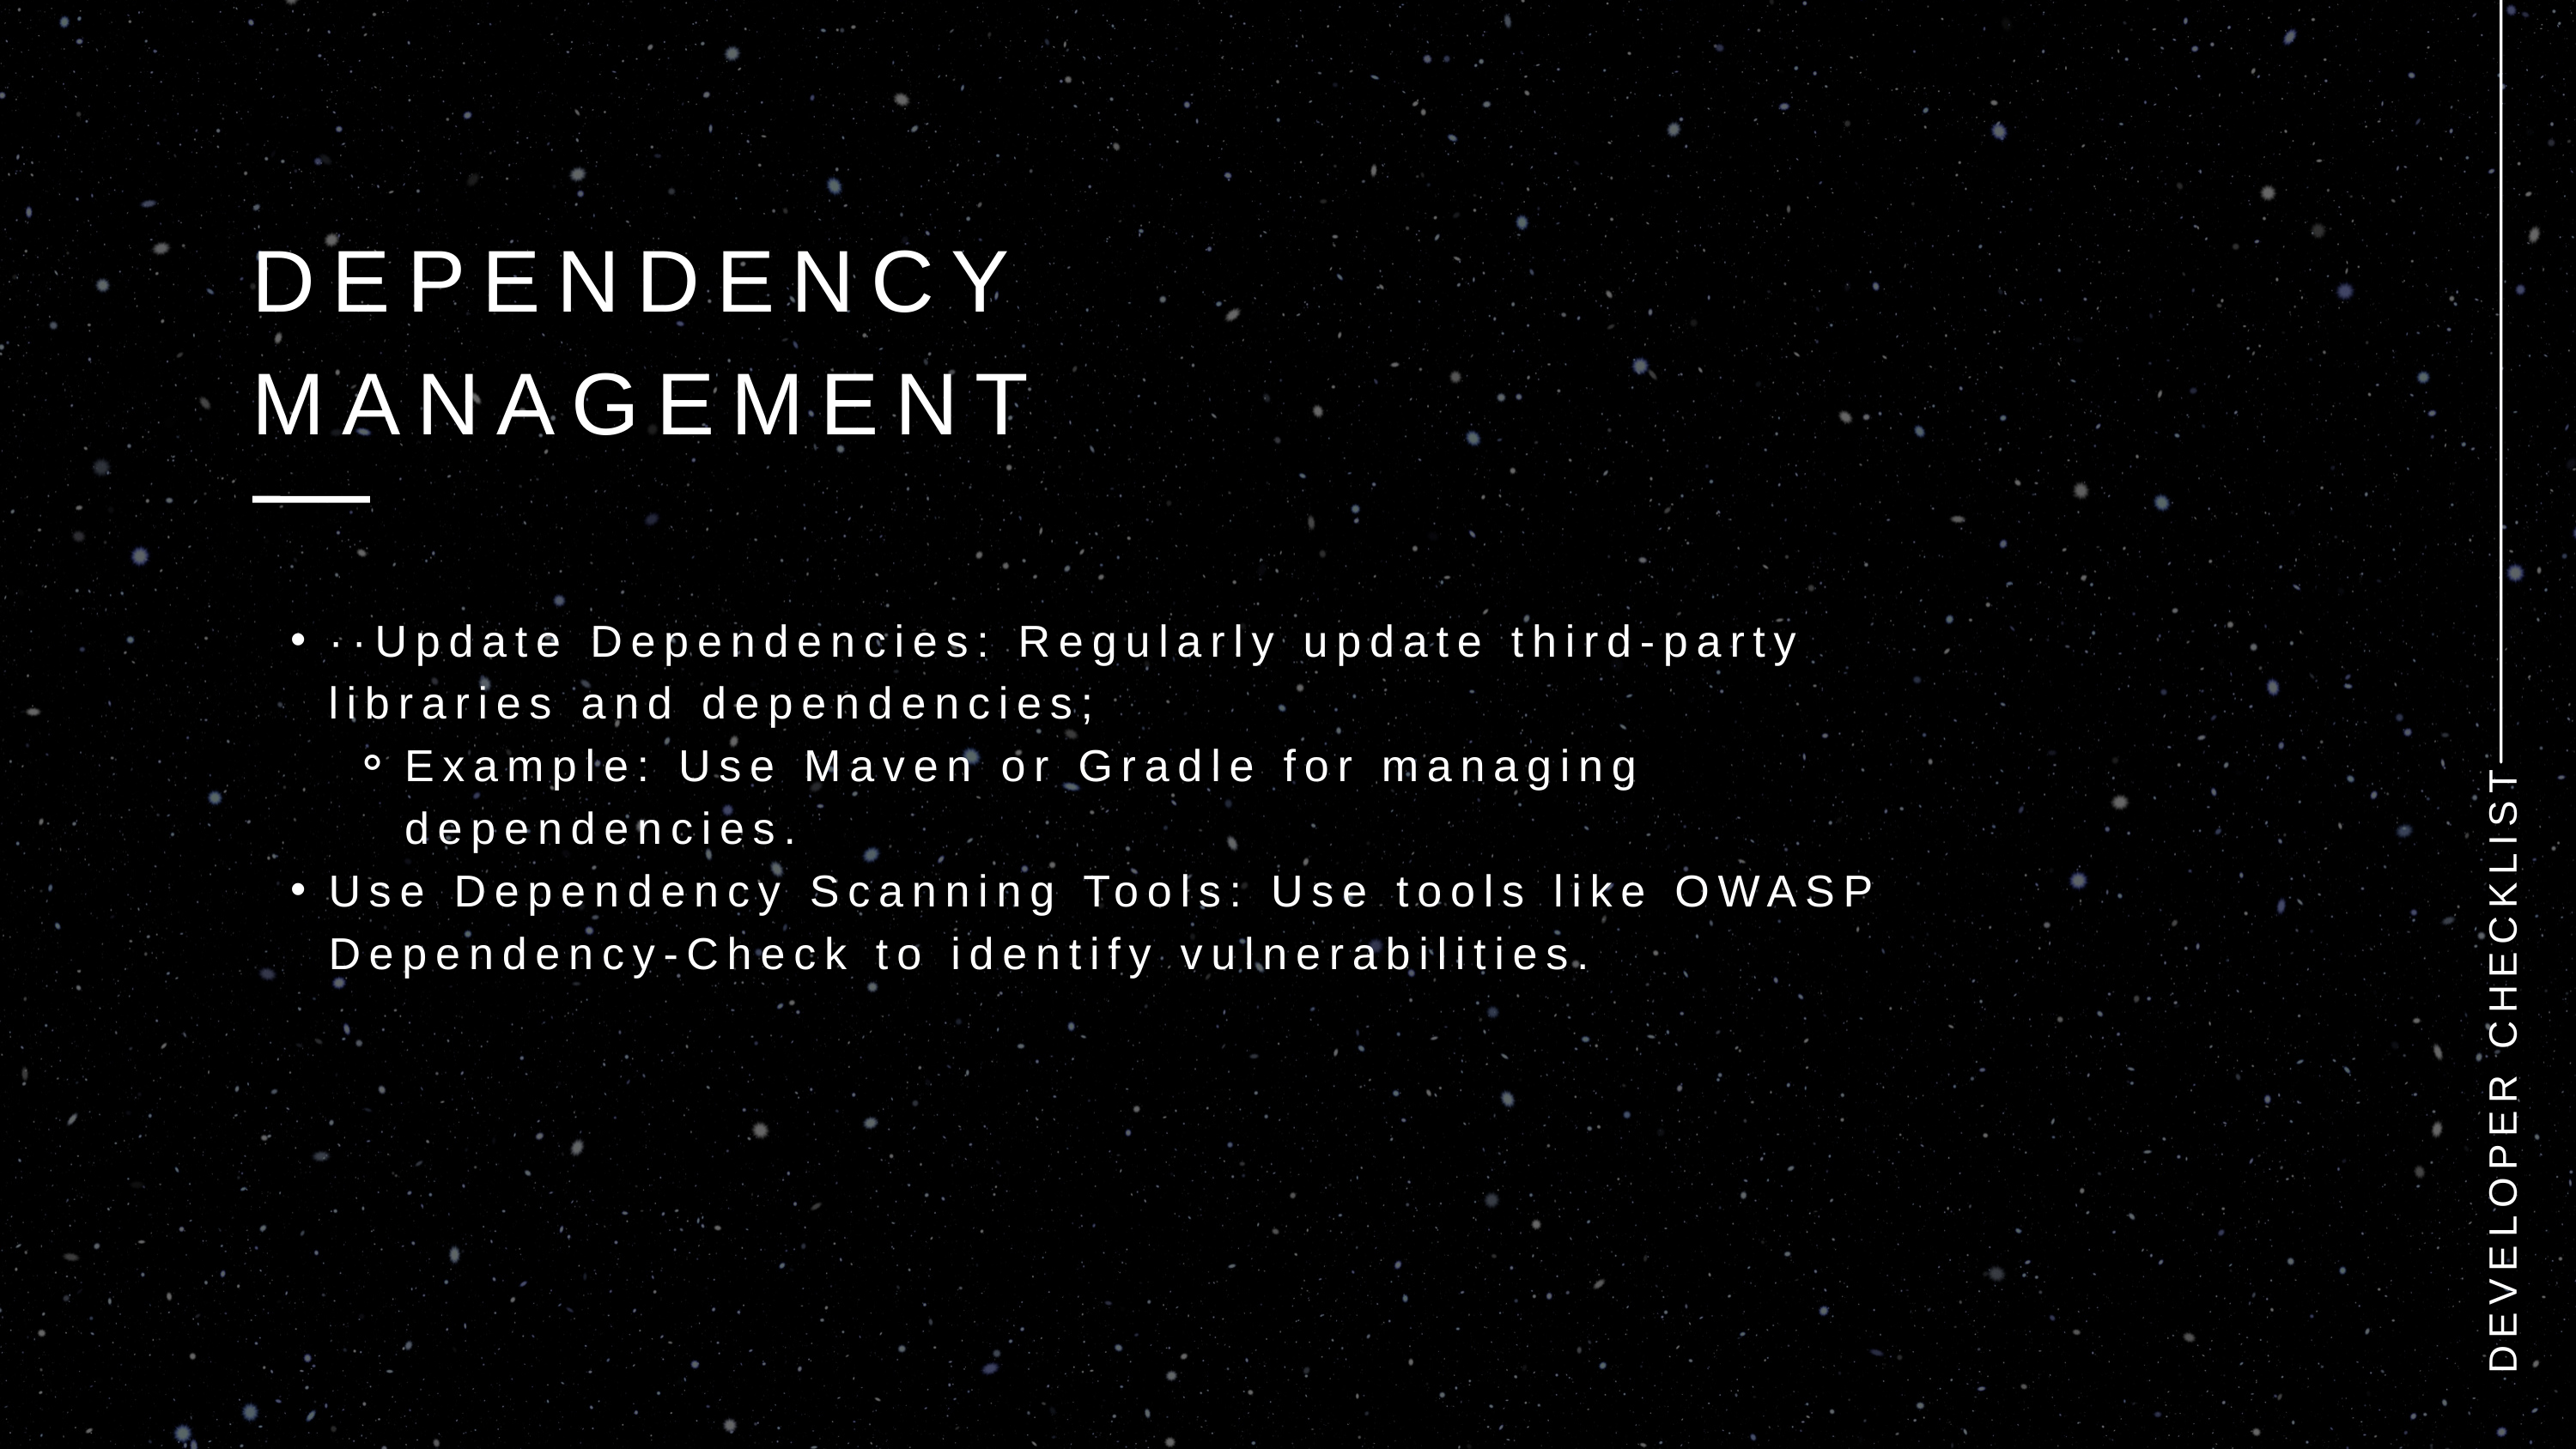

DEPENDENCY MANAGEMENT

··Update Dependencies: Regularly update third-party libraries and dependencies;
Example: Use Maven or Gradle for managing dependencies.
Use Dependency Scanning Tools: Use tools like OWASP Dependency-Check to identify vulnerabilities.

DEVELOPER CHECKLIST